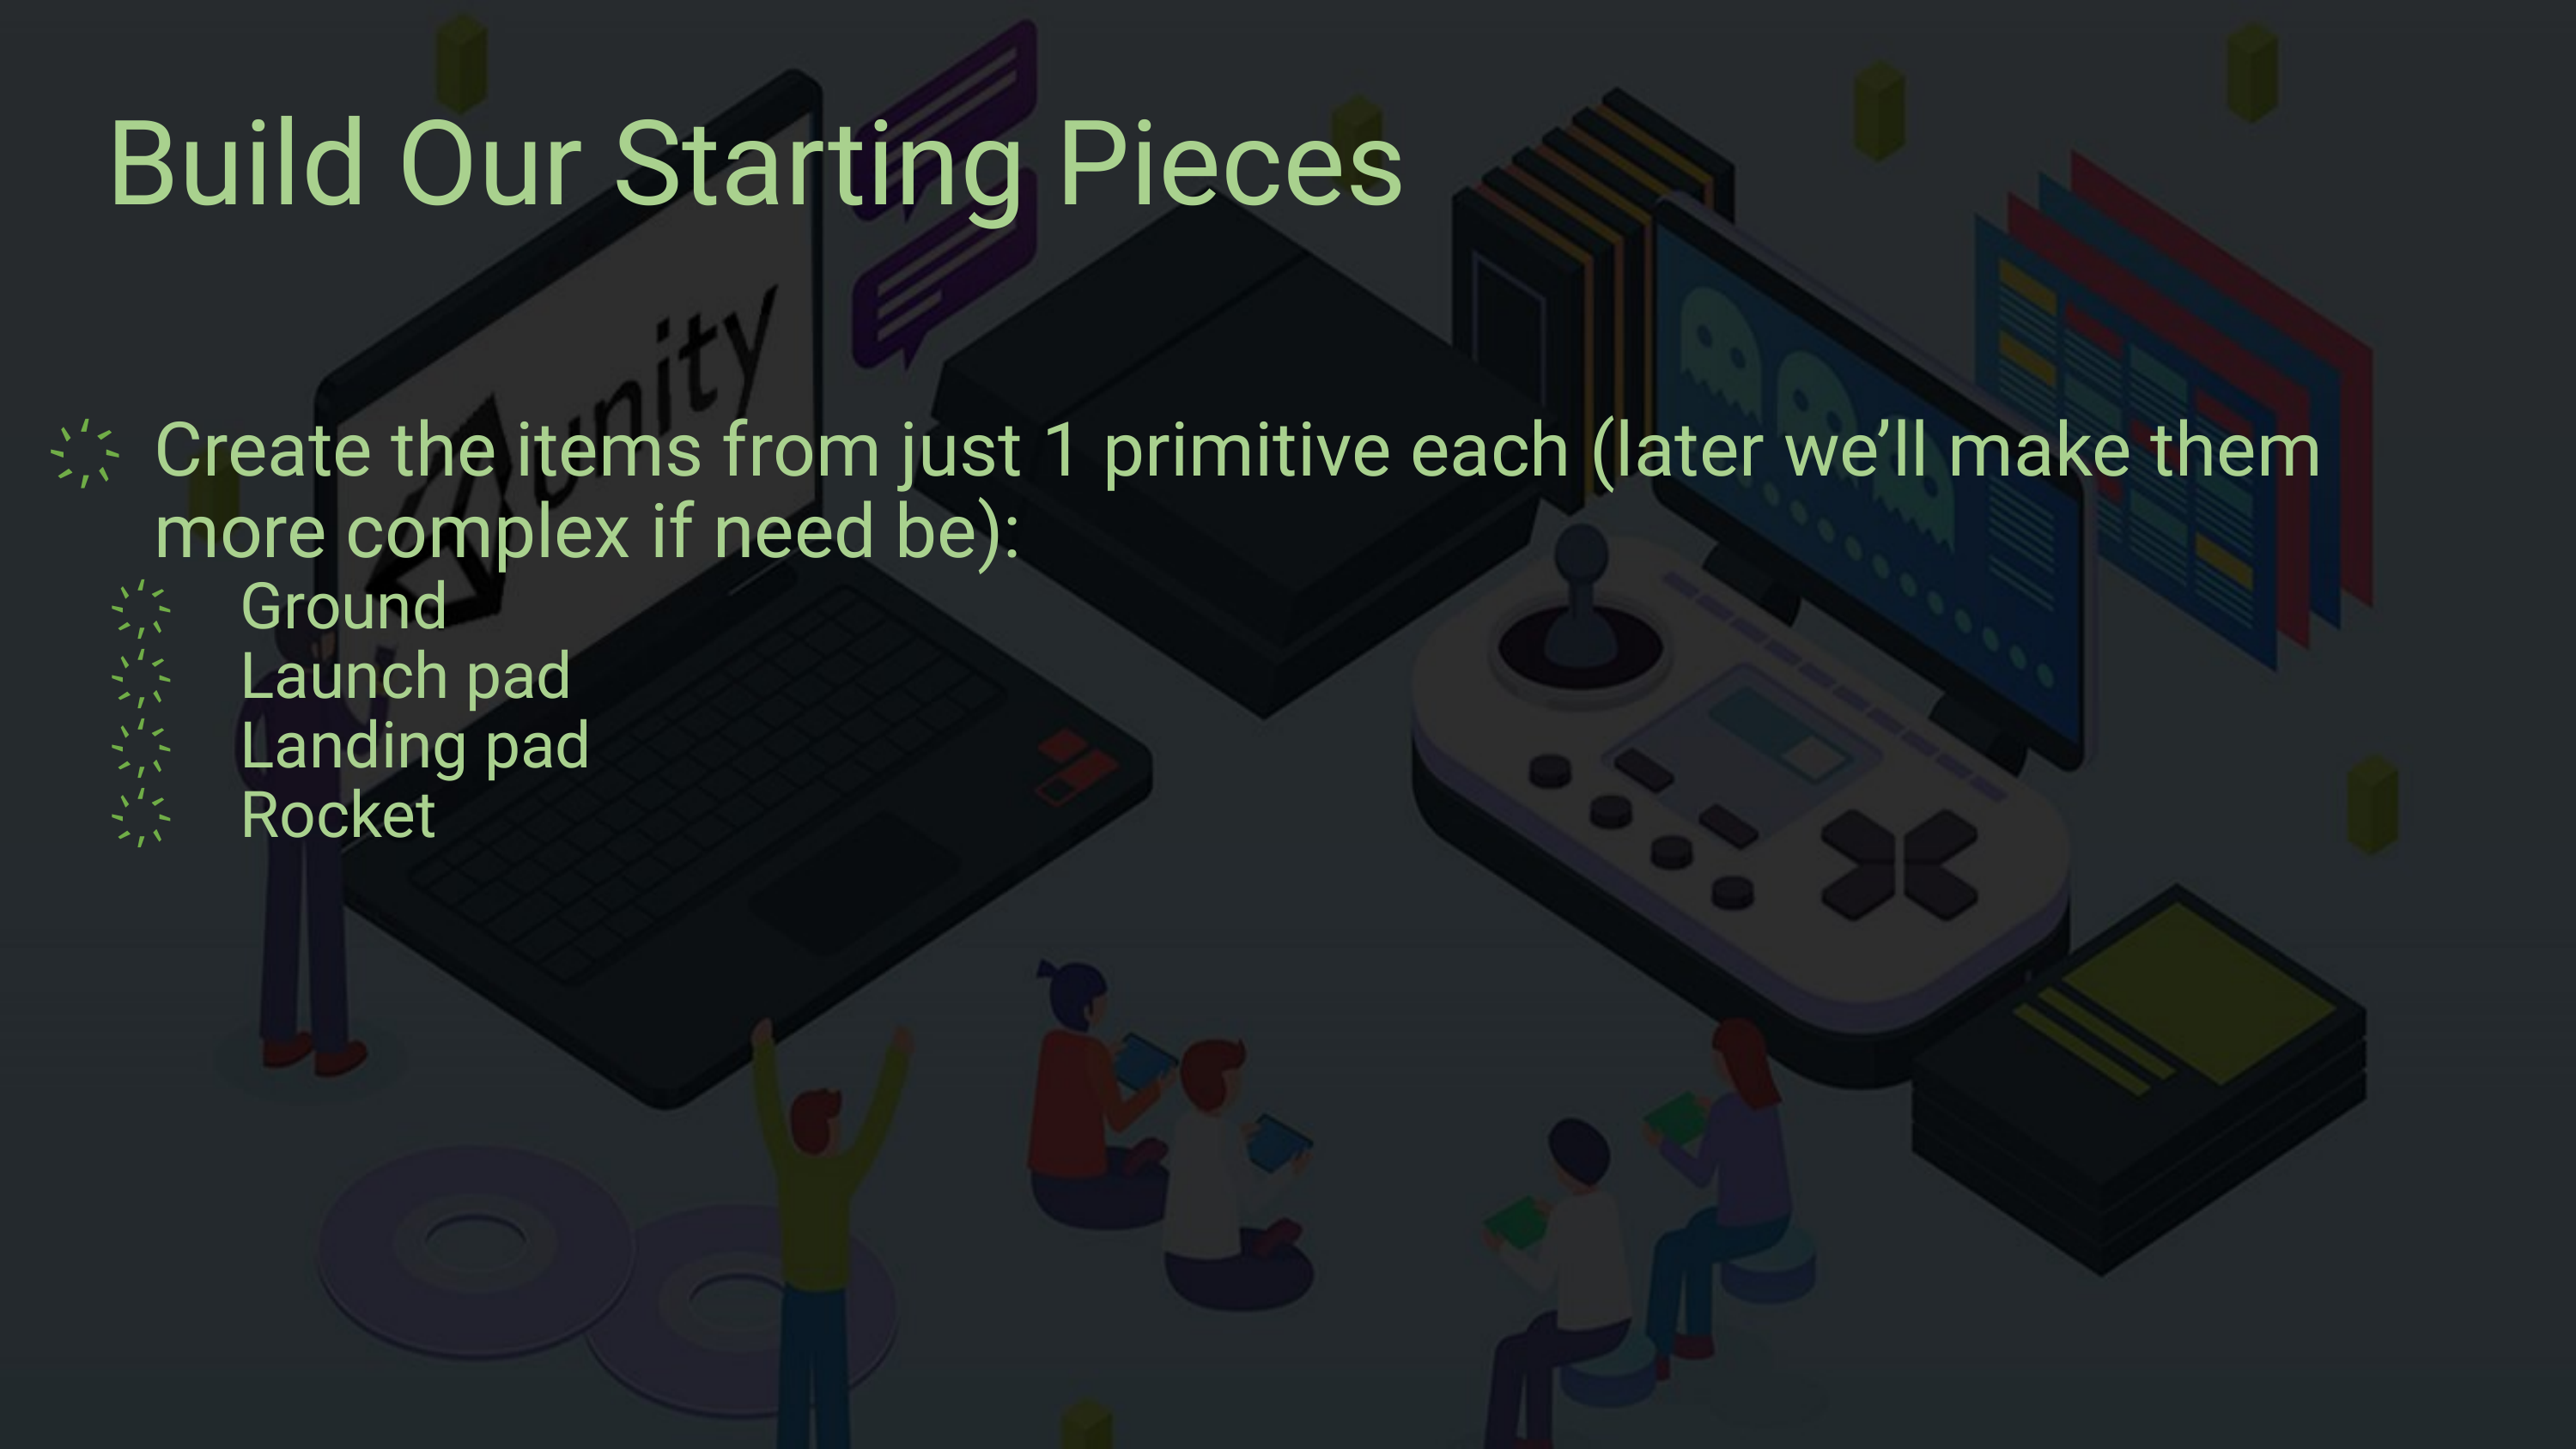

# Build Our Starting Pieces
Create the items from just 1 primitive each (later we’ll make them more complex if need be):
Ground
Launch pad
Landing pad
Rocket